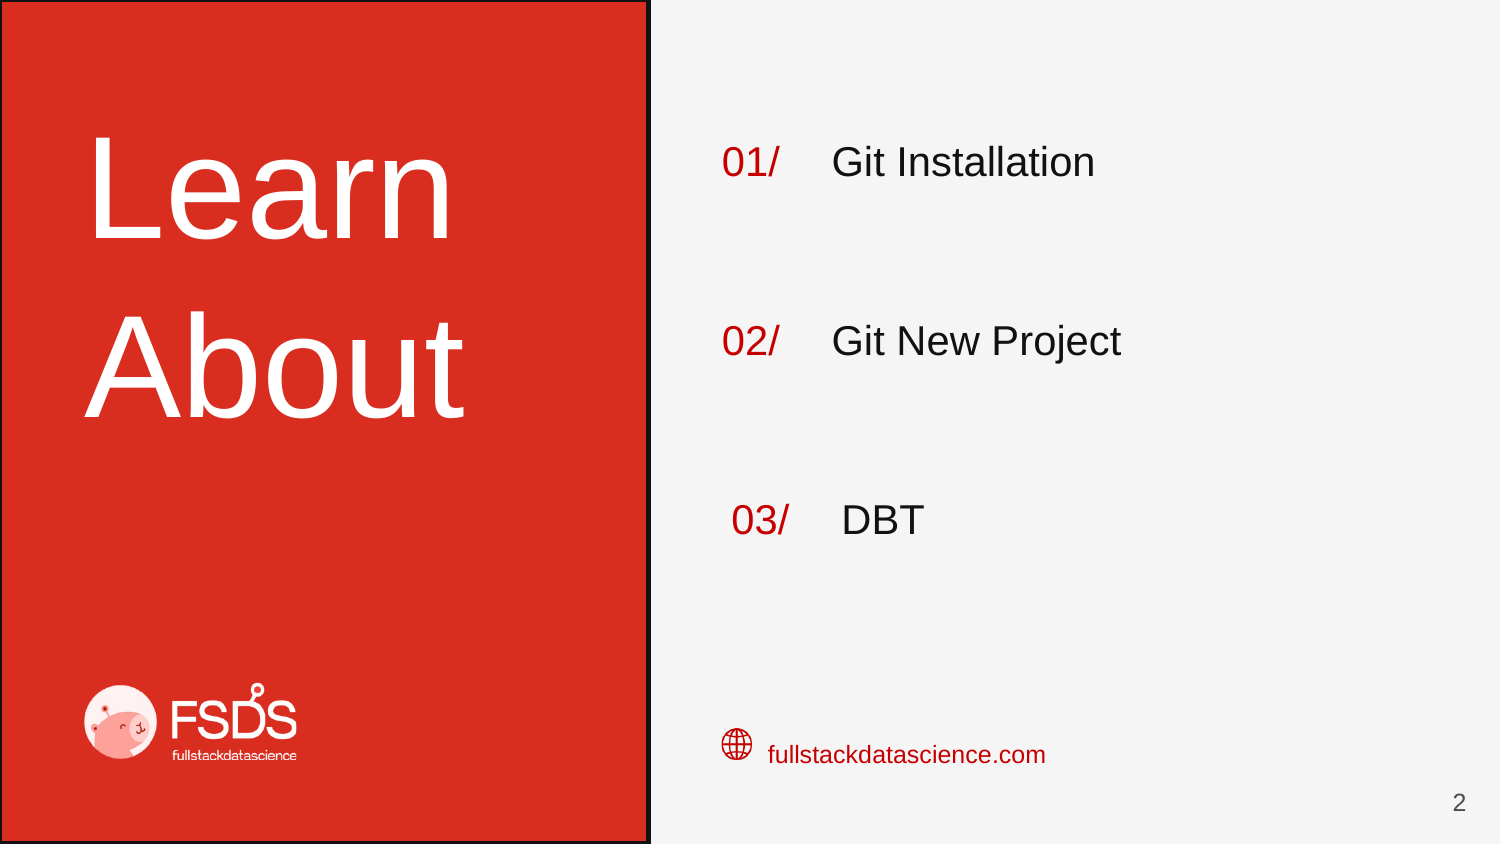

Learn
About
01/
Git Installation
Git New Project
02/
DBT
03/

fullstackdatascience.com

2